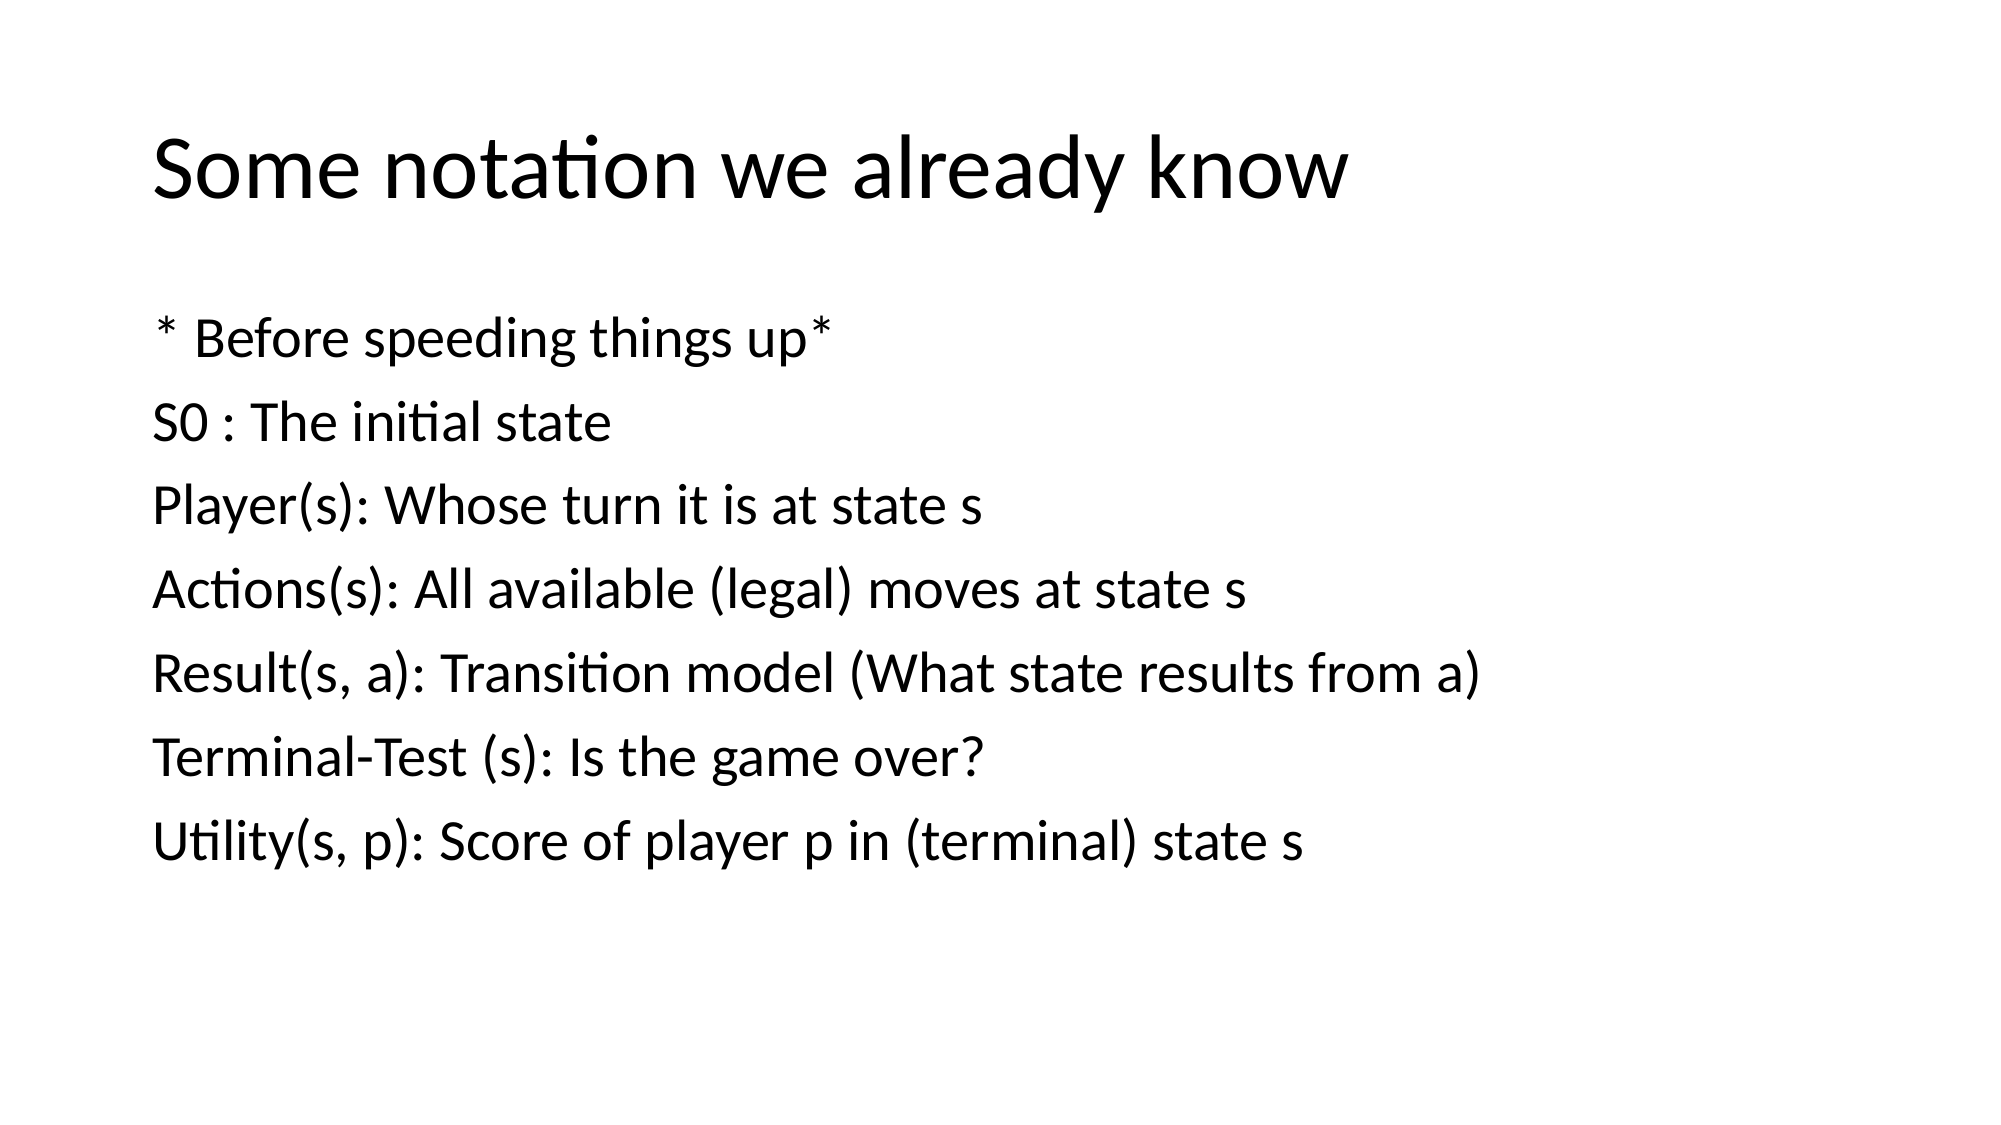

# Some notation we already know
* Before speeding things up*
S0 : The initial state
Player(s): Whose turn it is at state s
Actions(s): All available (legal) moves at state s
Result(s, a): Transition model (What state results from a)
Terminal-Test (s): Is the game over?
Utility(s, p): Score of player p in (terminal) state s